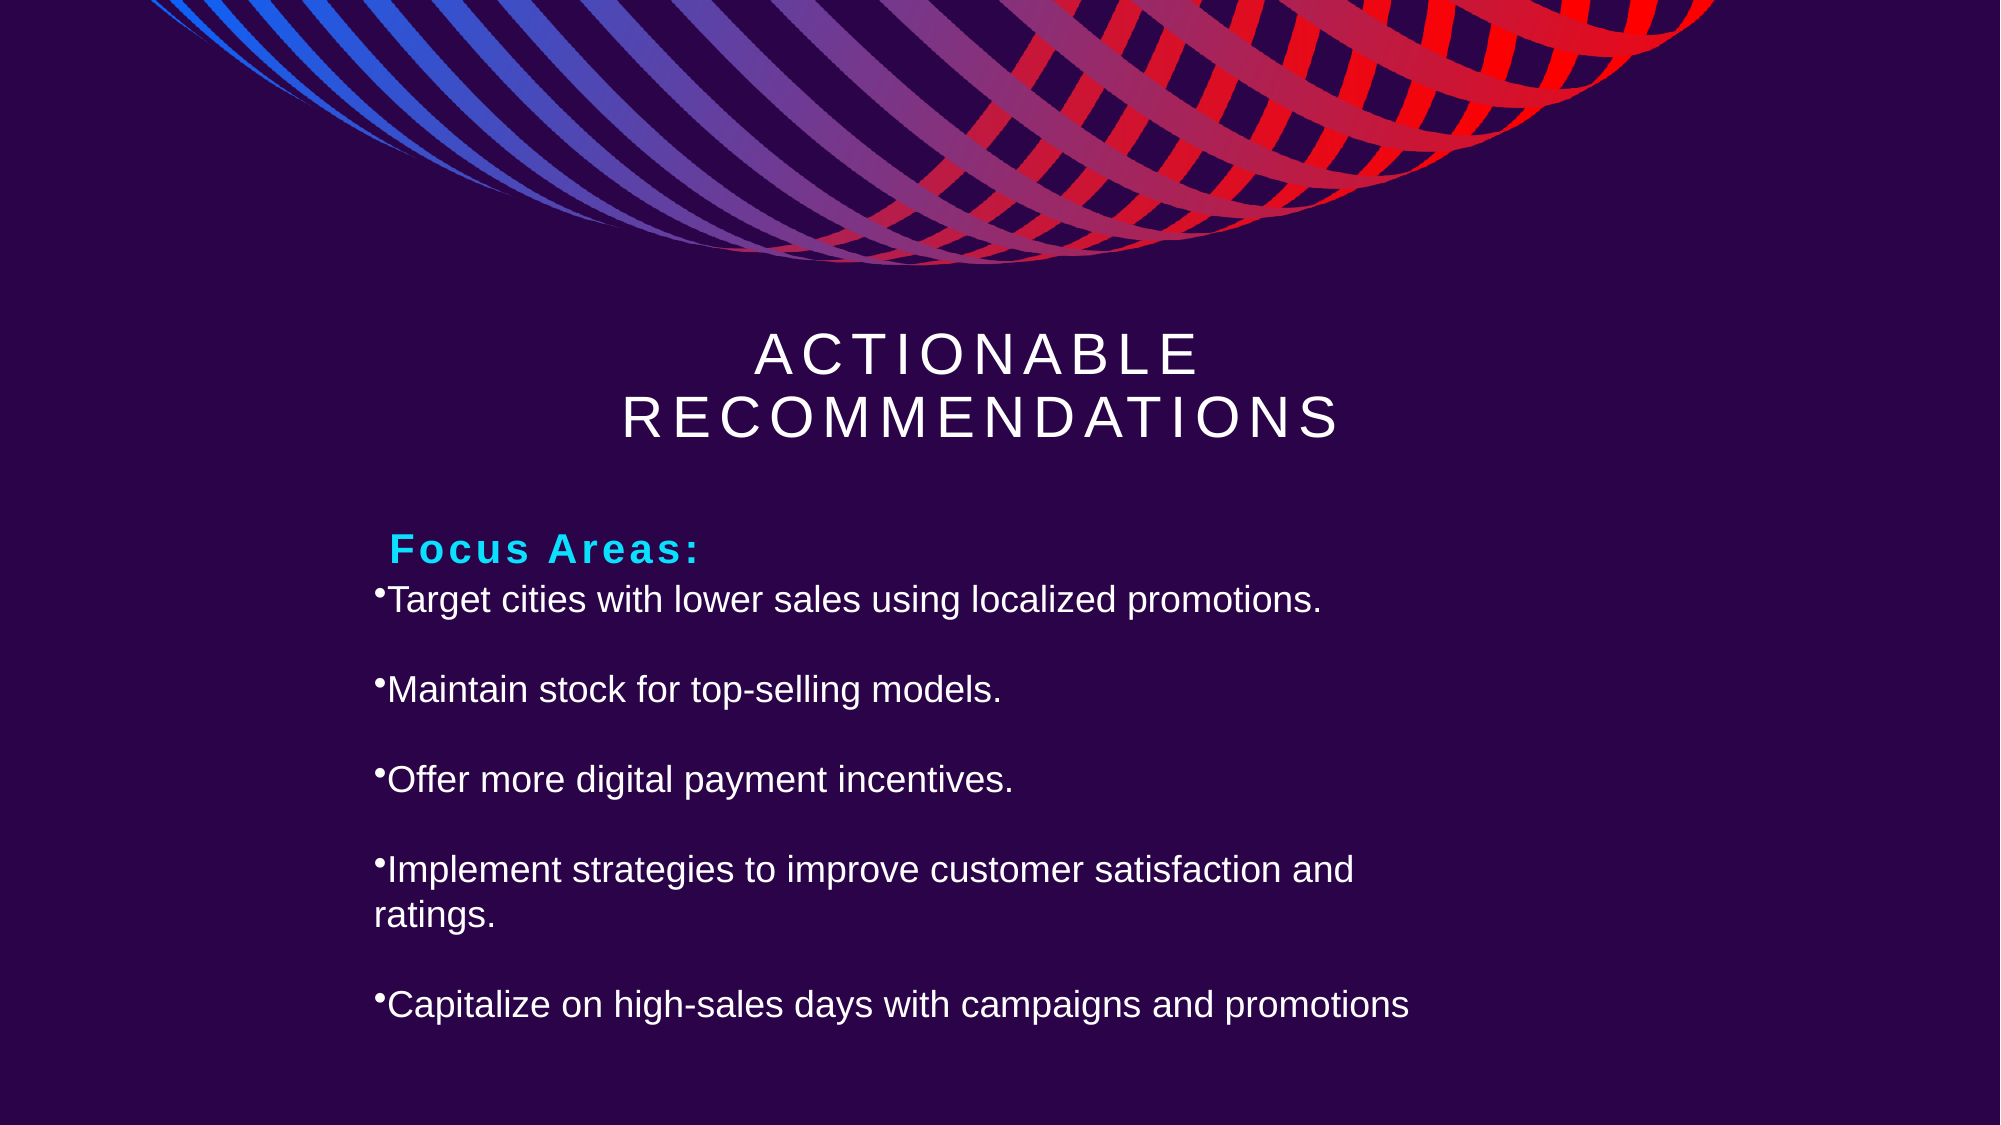

# Actionable Recommendations
Focus Areas:

Target cities with lower sales using localized promotions.

Maintain stock for top-selling models.

Offer more digital payment incentives.

Implement strategies to improve customer satisfaction and ratings.

Capitalize on high-sales days with campaigns and promotions